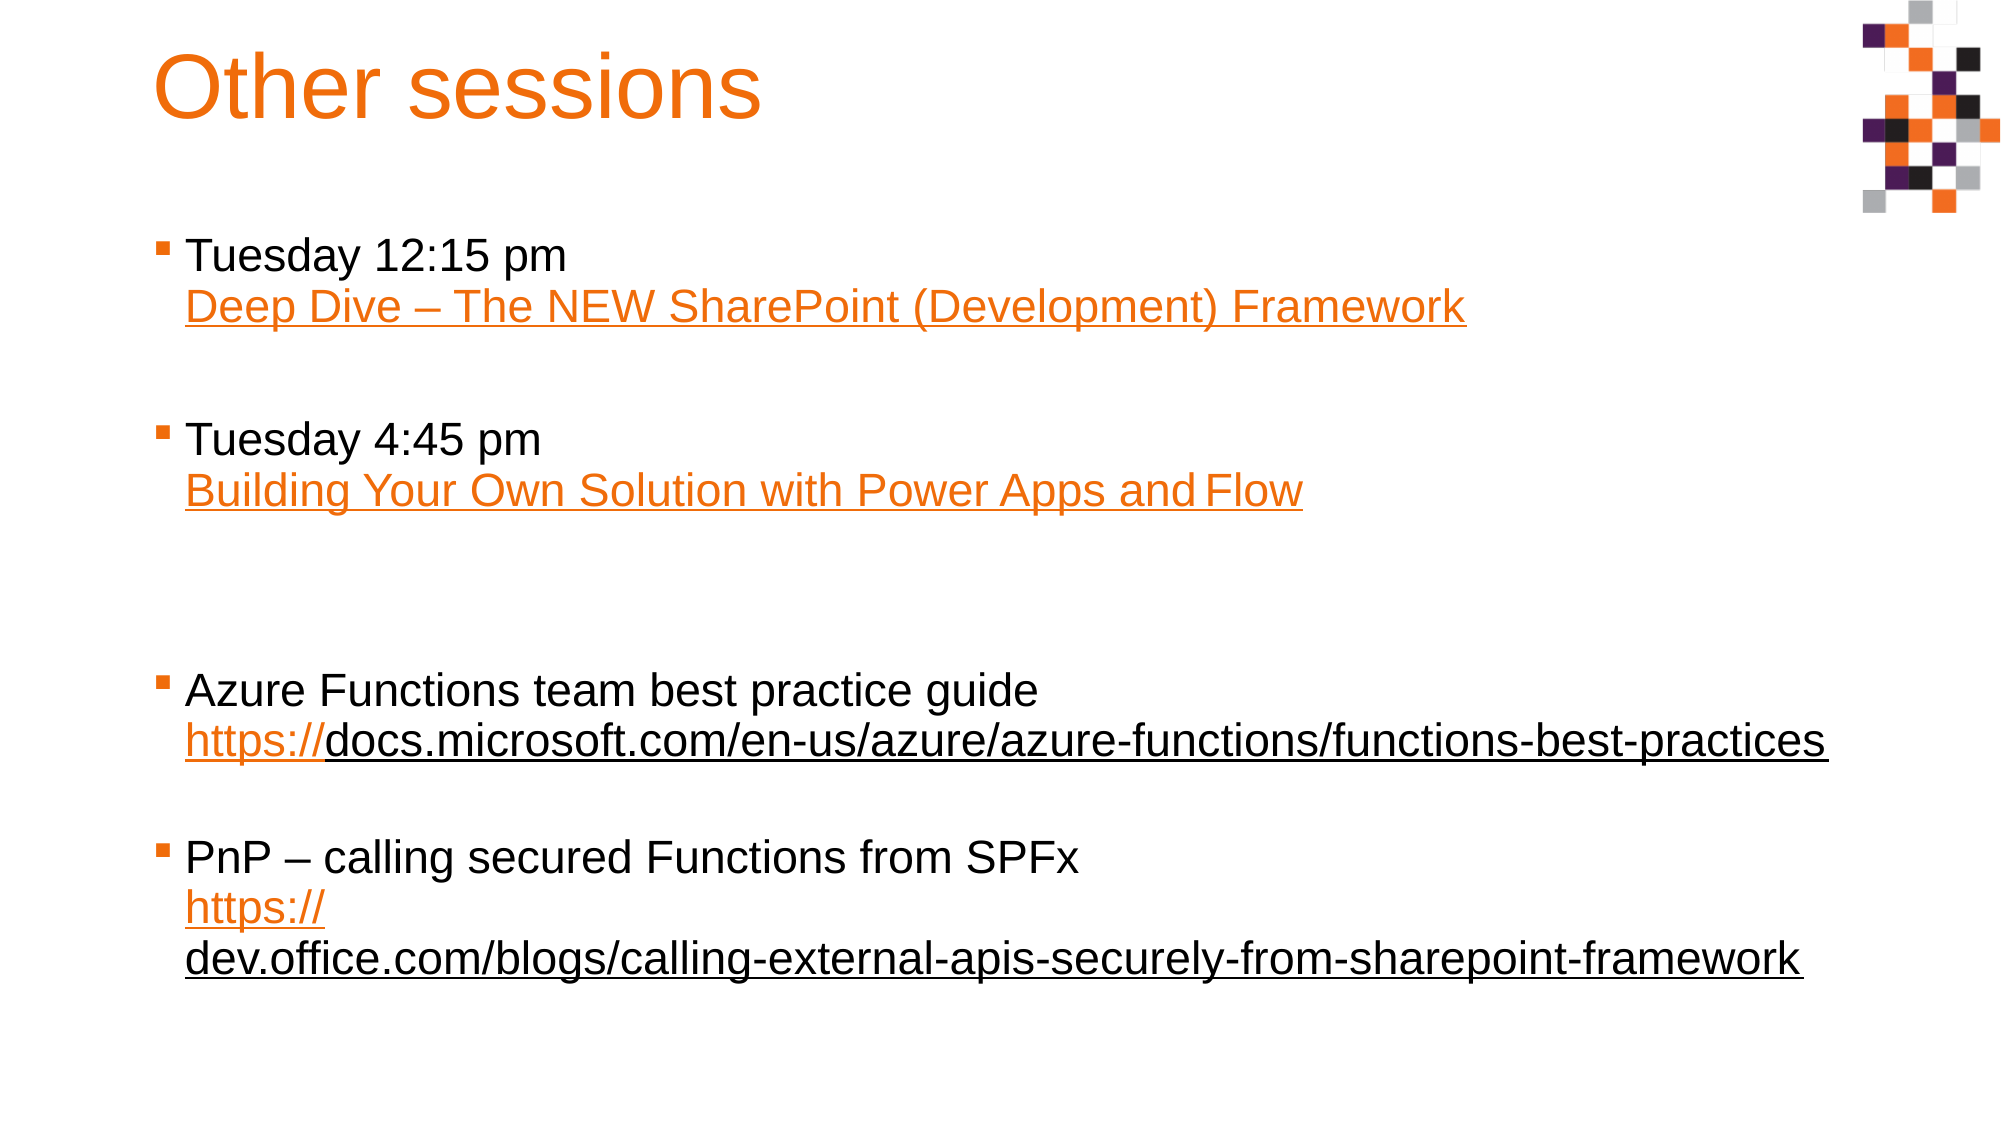

# Other sessions
Tuesday 12:15 pm
Deep Dive – The NEW SharePoint (Development) Framework

Tuesday 4:45 pm
Building Your Own Solution with Power Apps and Flow

Azure Functions team best practice guide
https://docs.microsoft.com/en-us/azure/azure-functions/functions-best-practices
PnP – calling secured Functions from SPFx
https://dev.office.com/blogs/calling-external-apis-securely-from-sharepoint-framework